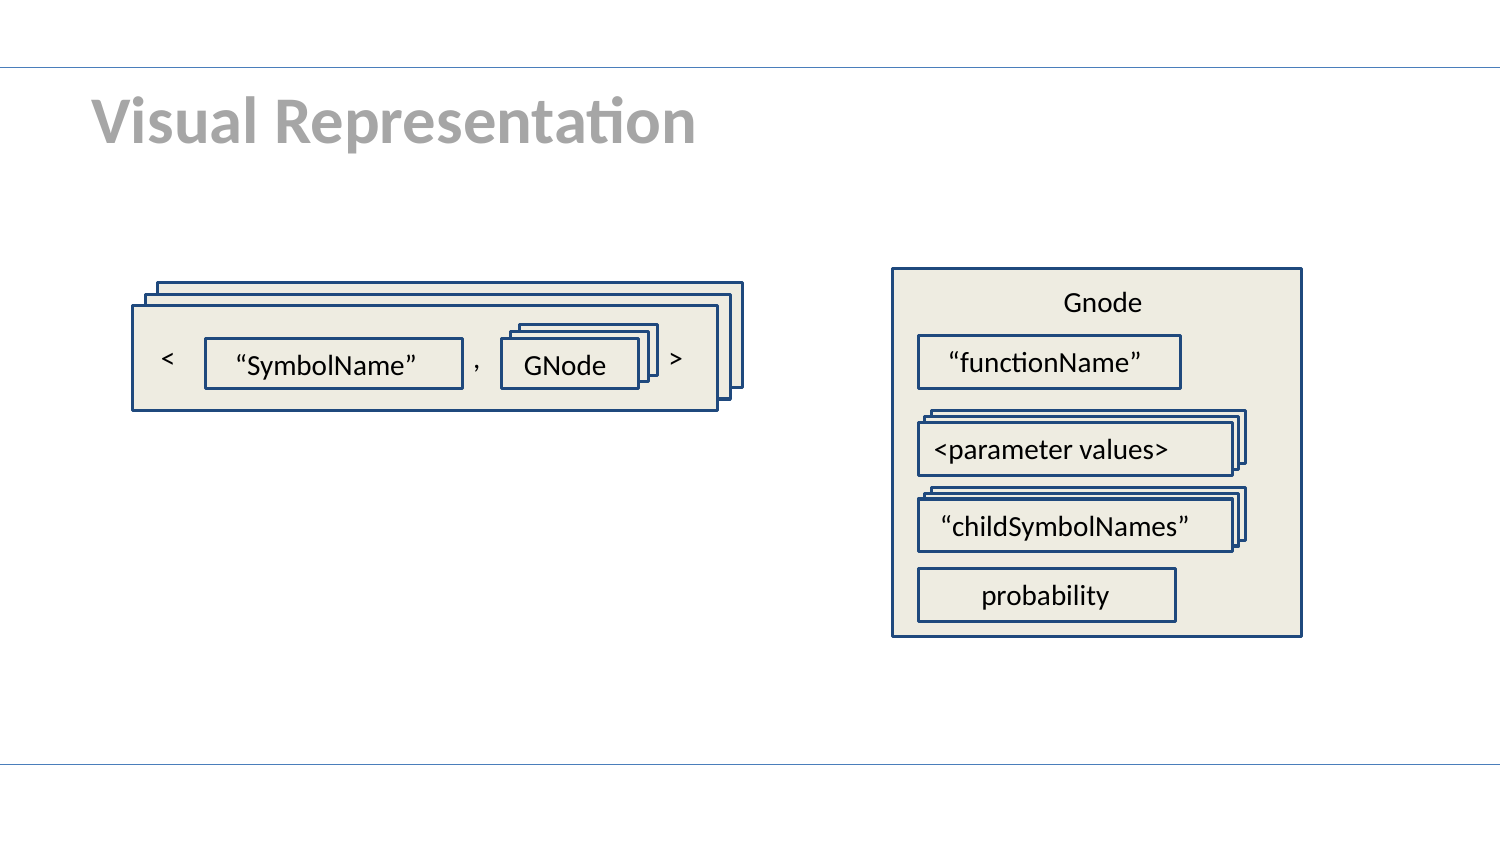

Visual Representation

Gnode
“functionName”

<parameter values>

“childSymbolNames”
probability

<  	                         ,                             >

GNode
“SymbolName”